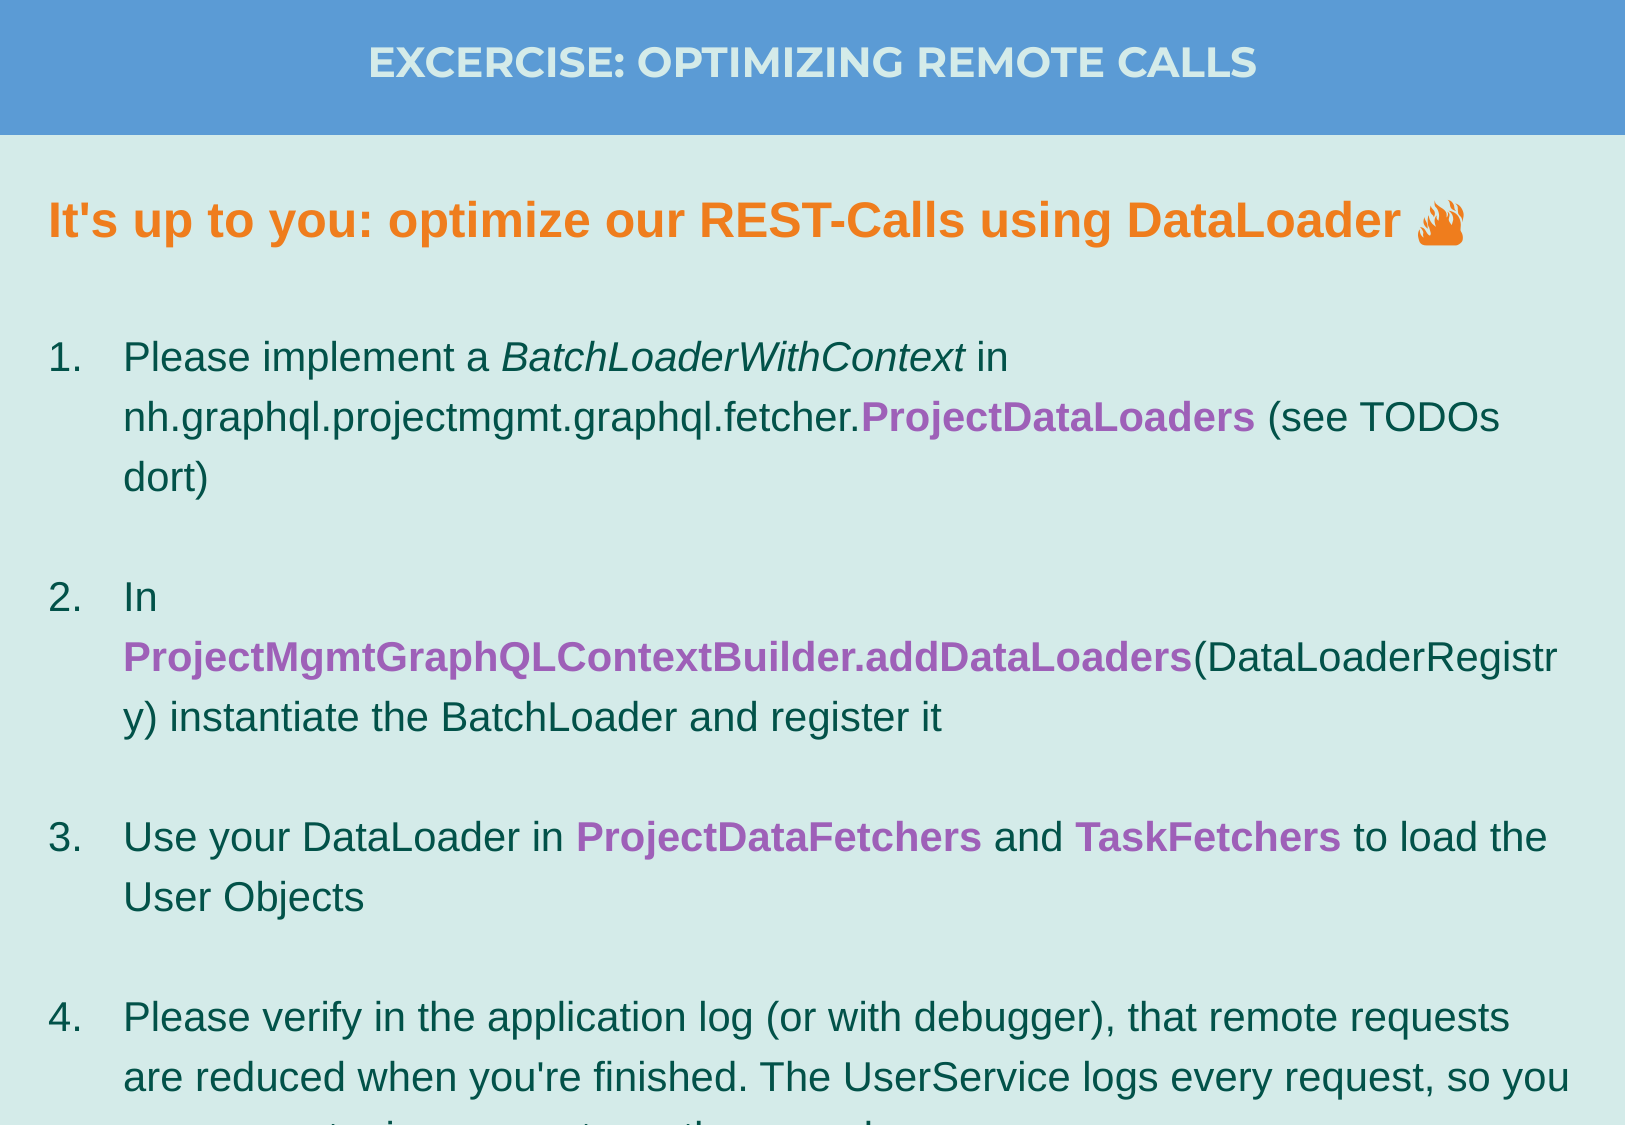

# Excercise: Optimizing remote calls
It's up to you: optimize our REST-Calls using DataLoader 🔥

Please implement a BatchLoaderWithContext in nh.graphql.projectmgmt.graphql.fetcher.ProjectDataLoaders (see TODOs dort)
In ProjectMgmtGraphQLContextBuilder.addDataLoaders(DataLoaderRegistry) instantiate the BatchLoader and register it
Use your DataLoader in ProjectDataFetchers and TaskFetchers to load the User Objects

Please verify in the application log (or with debugger), that remote requests are reduced when you're finished. The UserService logs every request, so you can see outgoing requests on the console
When you're finished, please raise hand 🙋